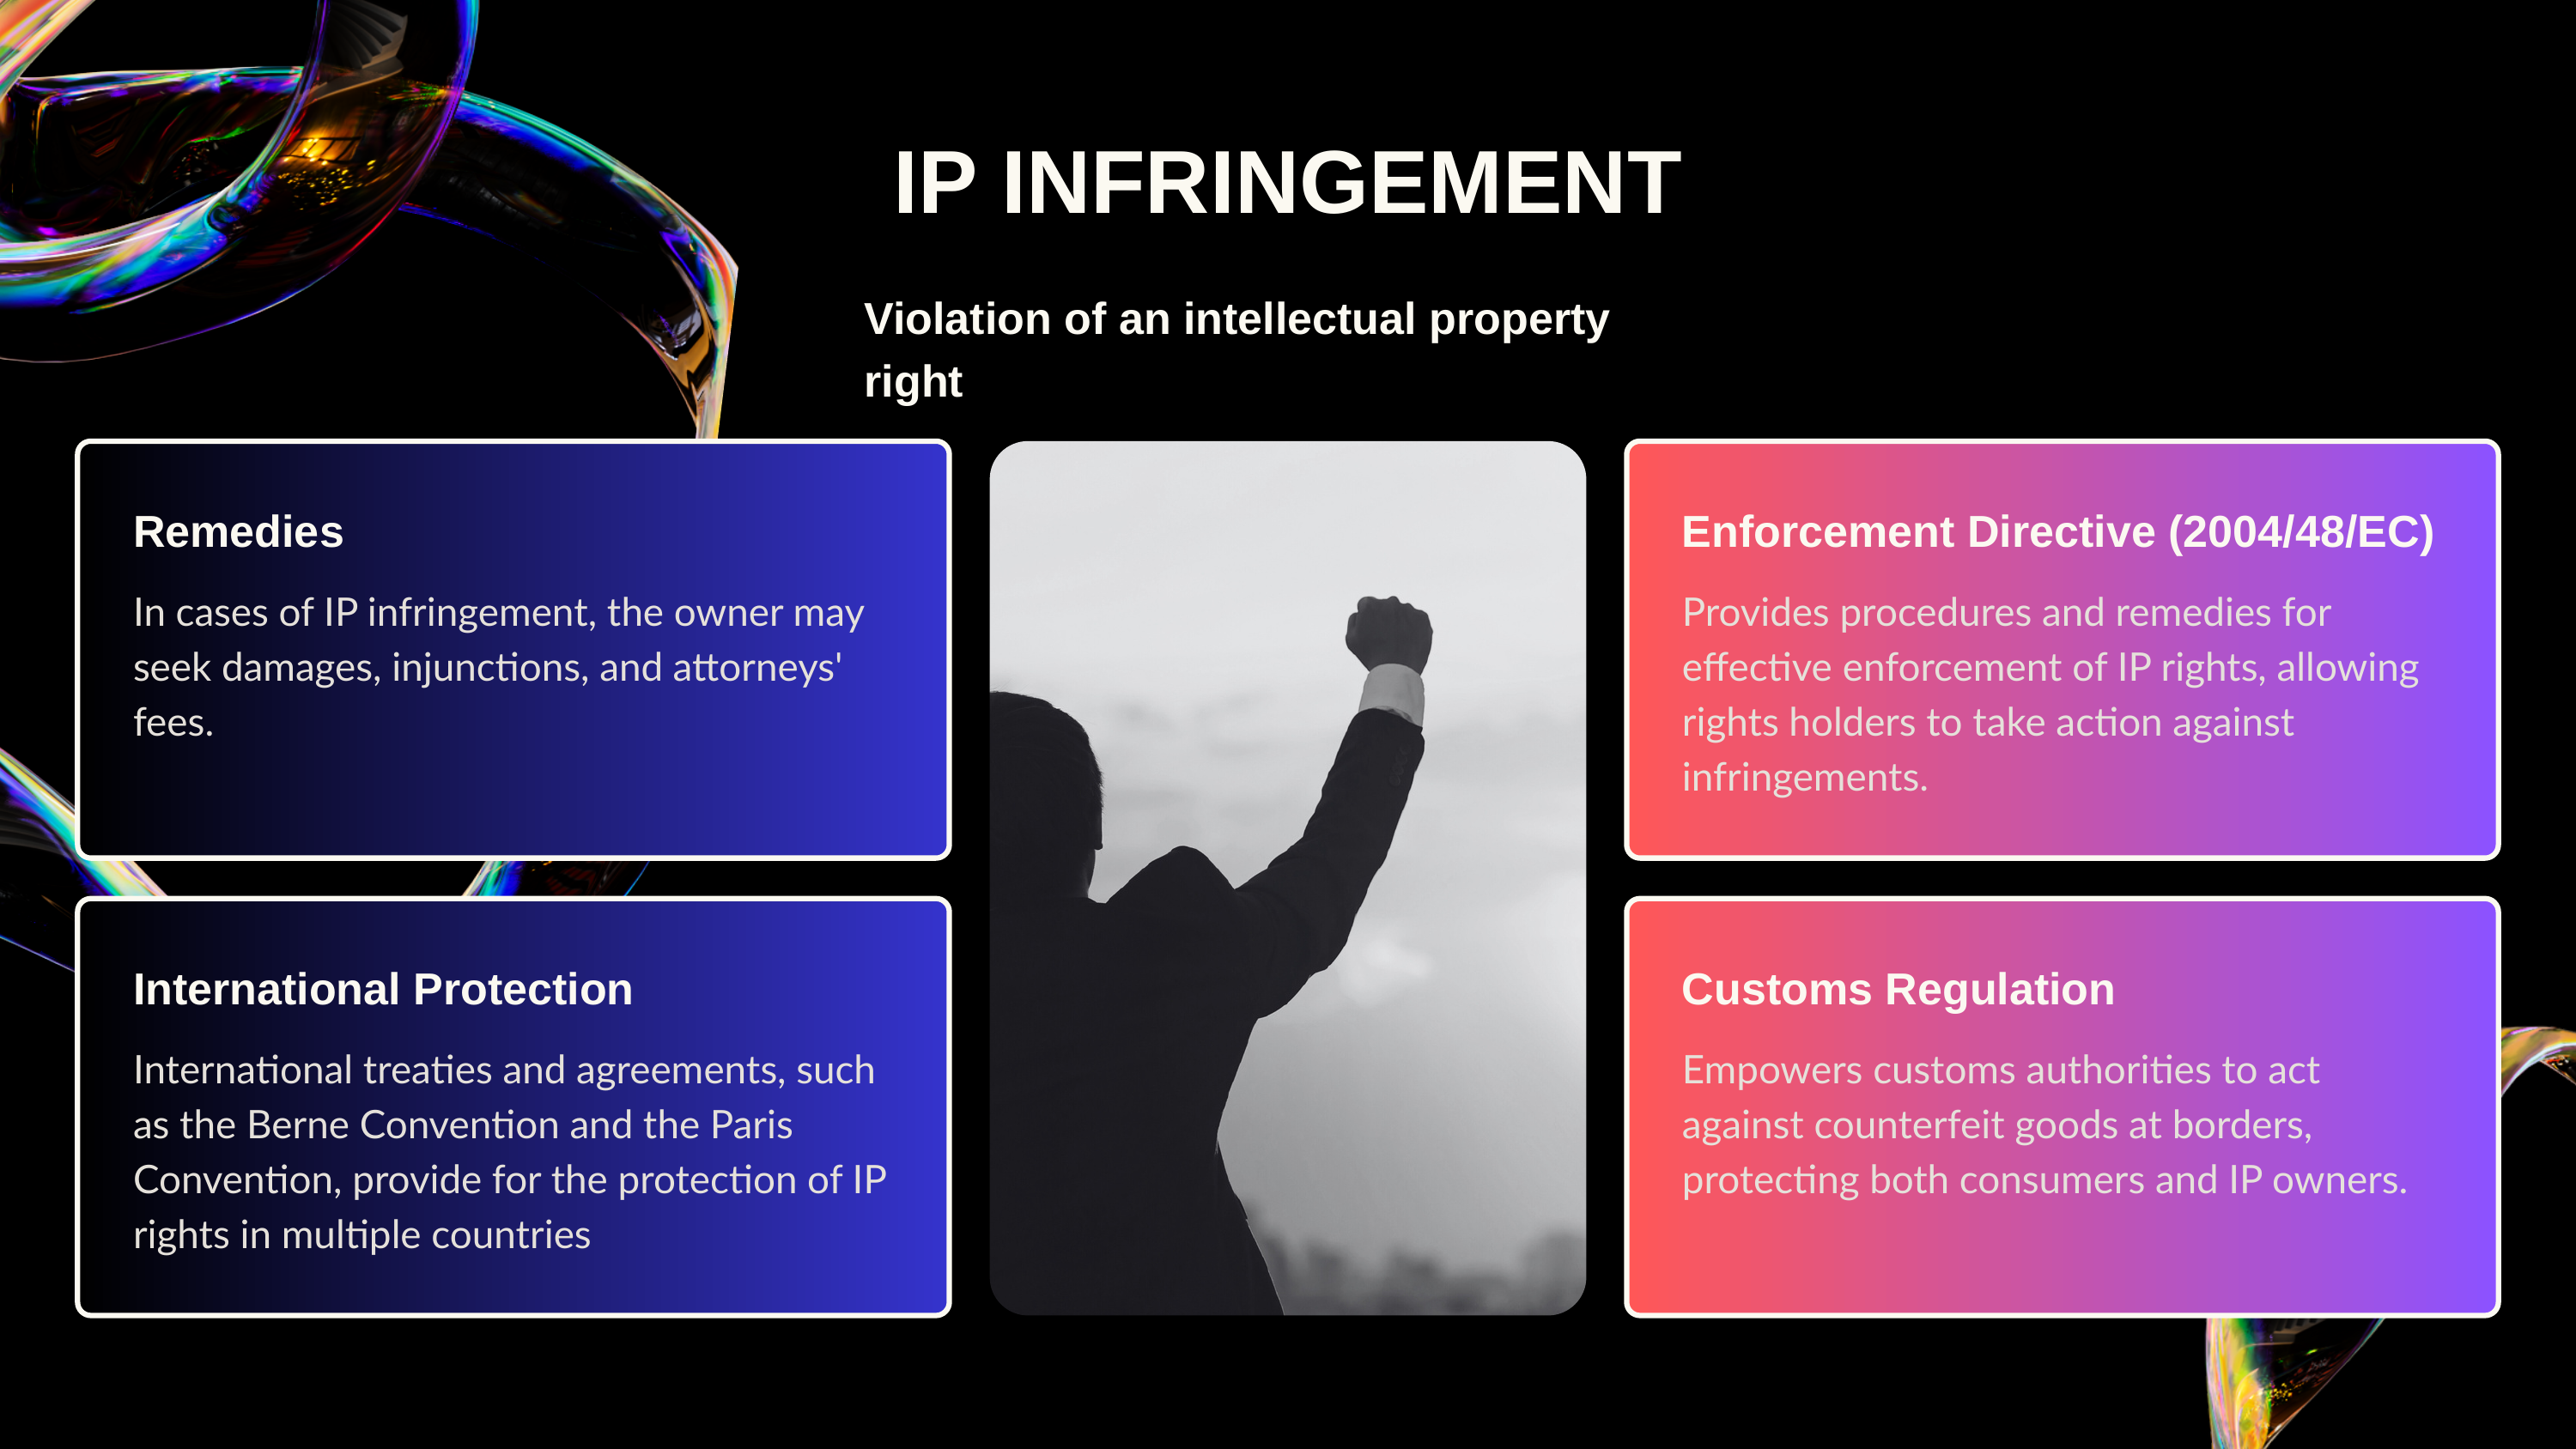

IP INFRINGEMENT
Violation of an intellectual property right

Remedies
Enforcement Directive (2004/48/EC)
In cases of IP infringement, the owner may seek damages, injunctions, and attorneys' fees.
Provides procedures and remedies for effective enforcement of IP rights, allowing rights holders to take action against infringements.

International Protection
Customs Regulation

International treaties and agreements, such as the Berne Convention and the Paris Convention, provide for the protection of IP rights in multiple countries
Empowers customs authorities to act against counterfeit goods at borders, protecting both consumers and IP owners.